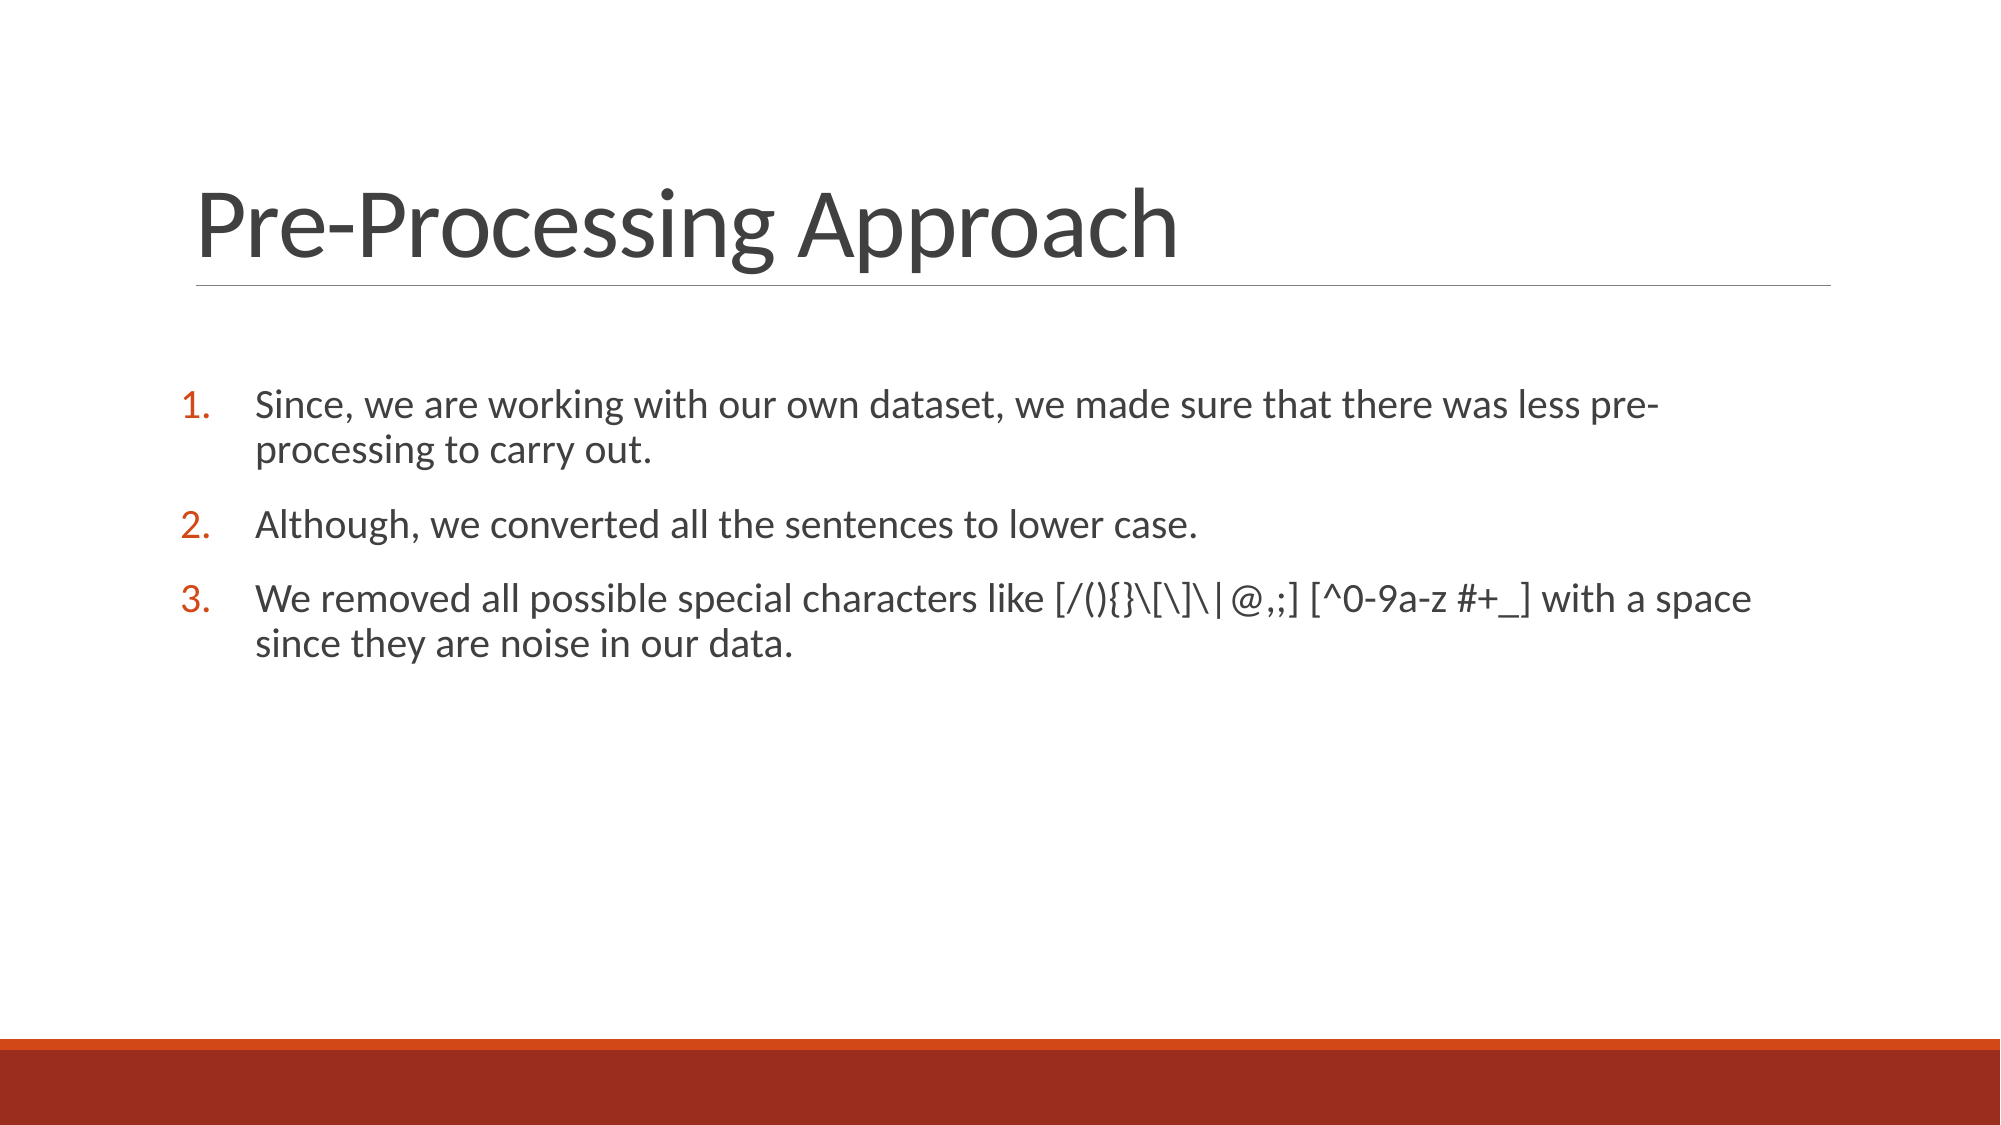

# Pre-Processing Approach
Since, we are working with our own dataset, we made sure that there was less pre-processing to carry out.
Although, we converted all the sentences to lower case.
We removed all possible special characters like [/(){}\[\]\|@,;] [^0-9a-z #+_] with a space since they are noise in our data.